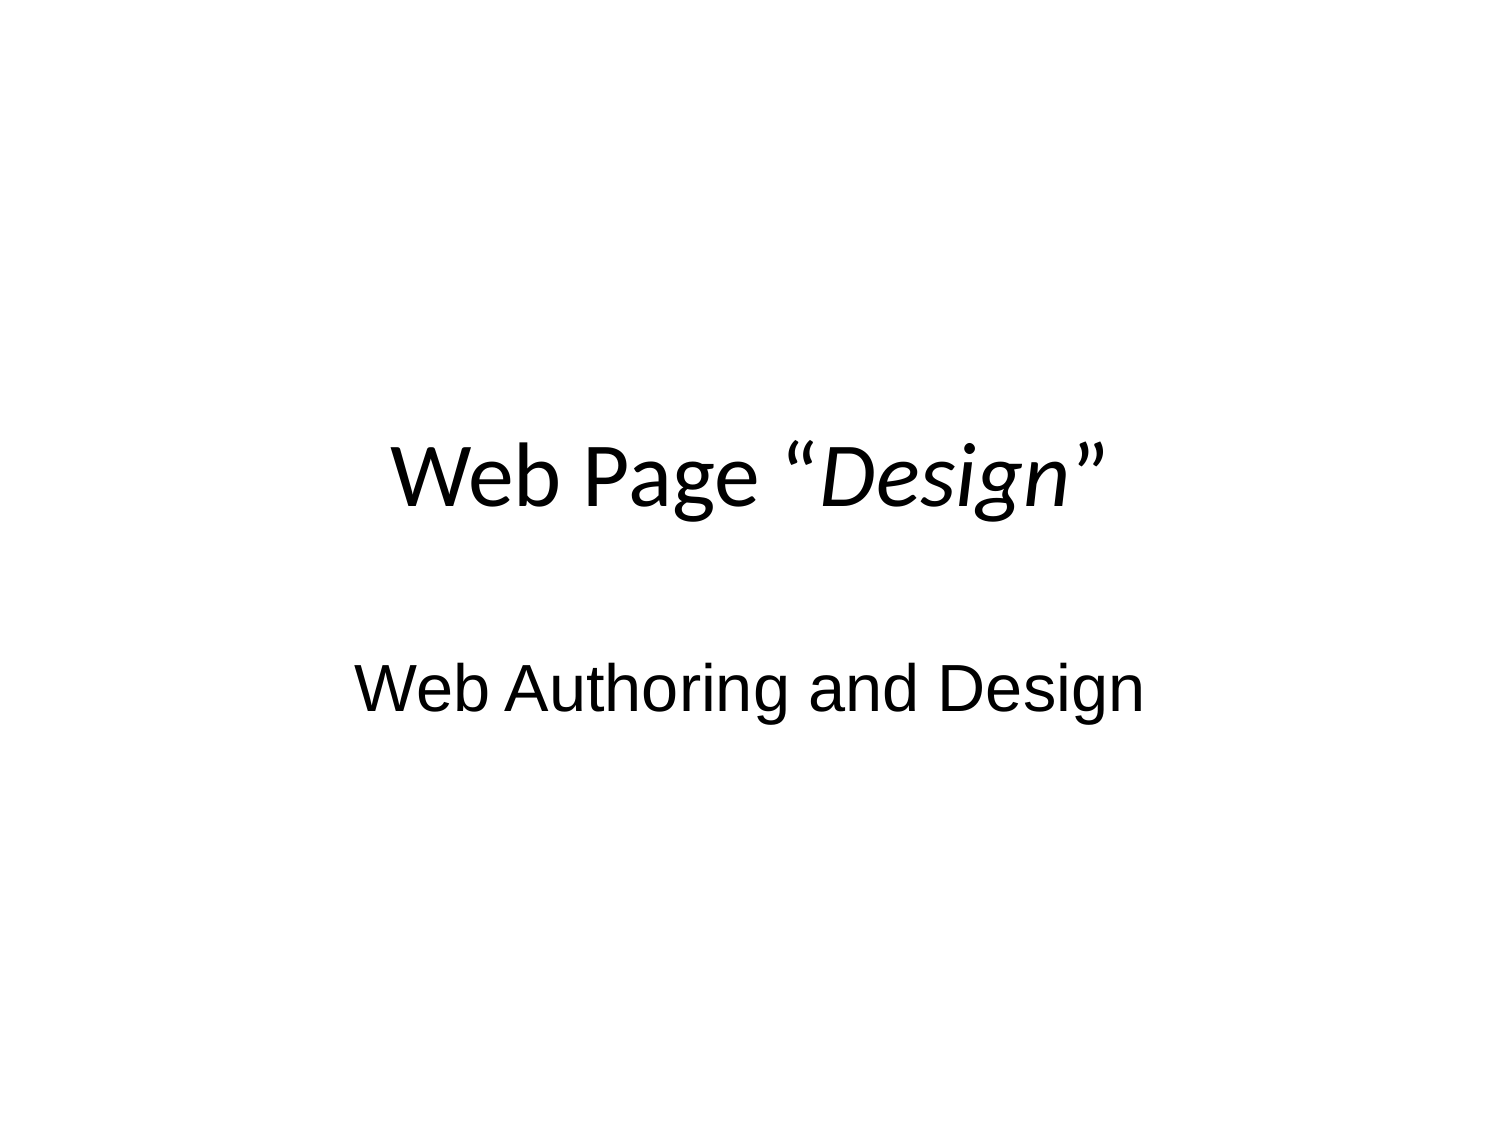

# Web Page “Design”
Web Authoring and Design